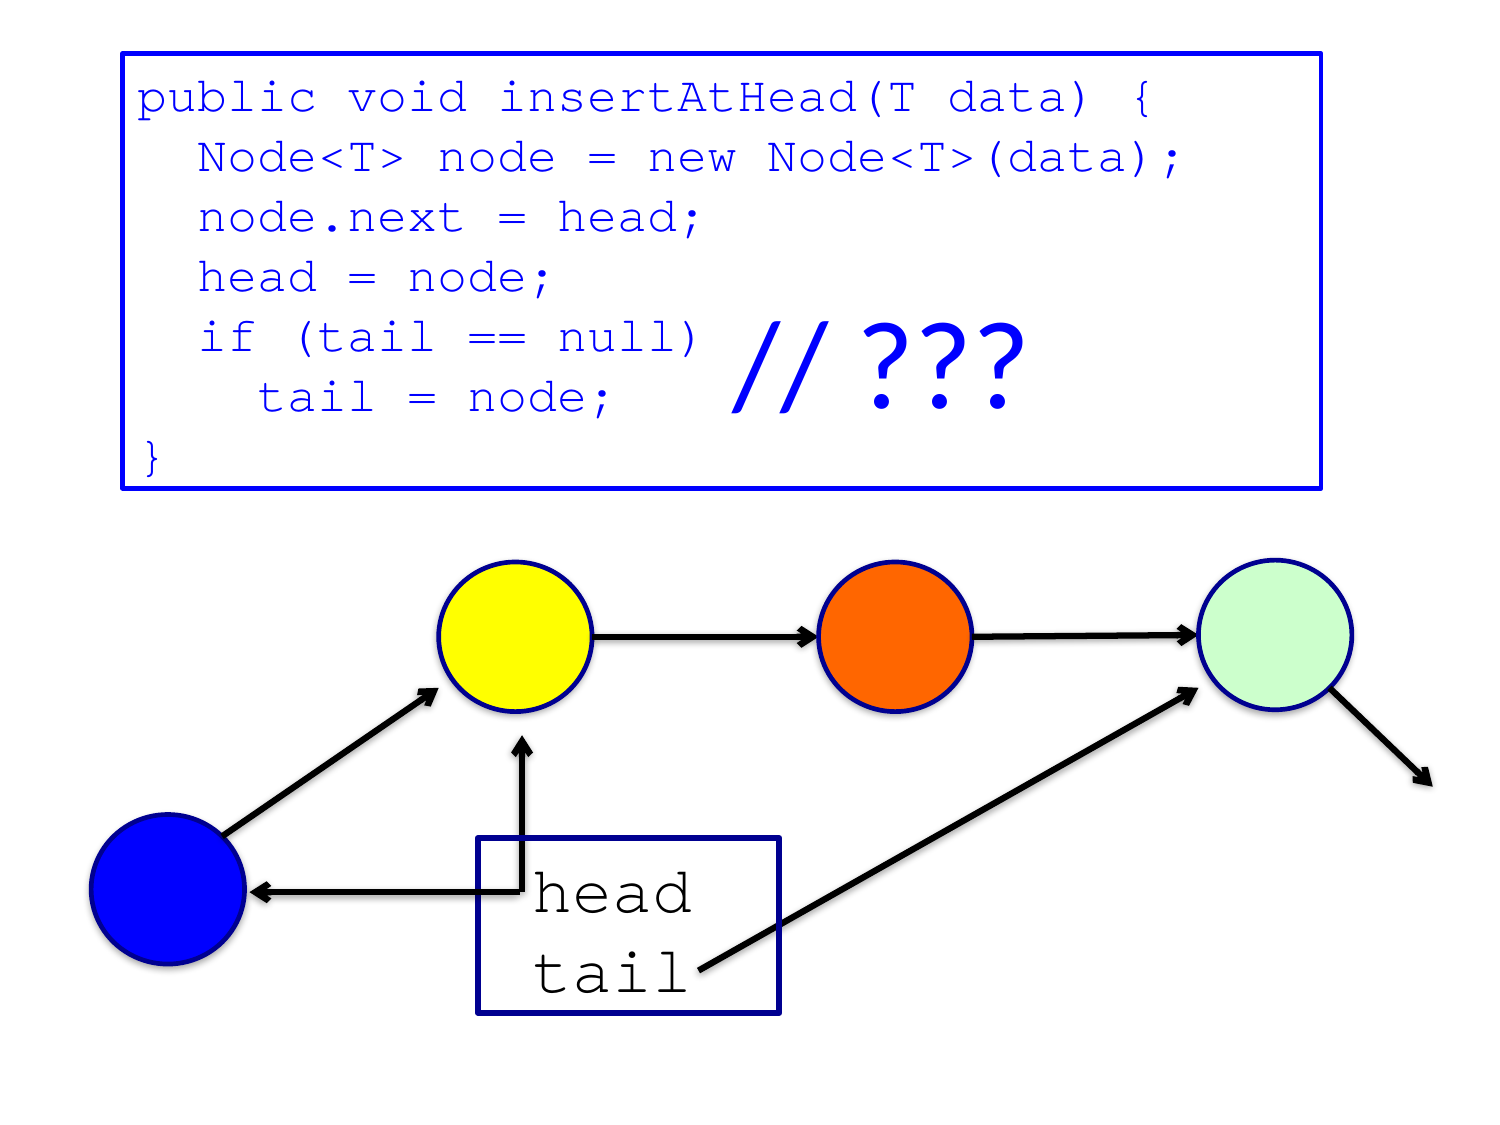

public void insertAtHead(T data) {
  Node<T> node = new Node<T>(data);
  node.next = head;
  head = node;
  if (tail == null)
    tail = node;
}
// ???

 head
 tail